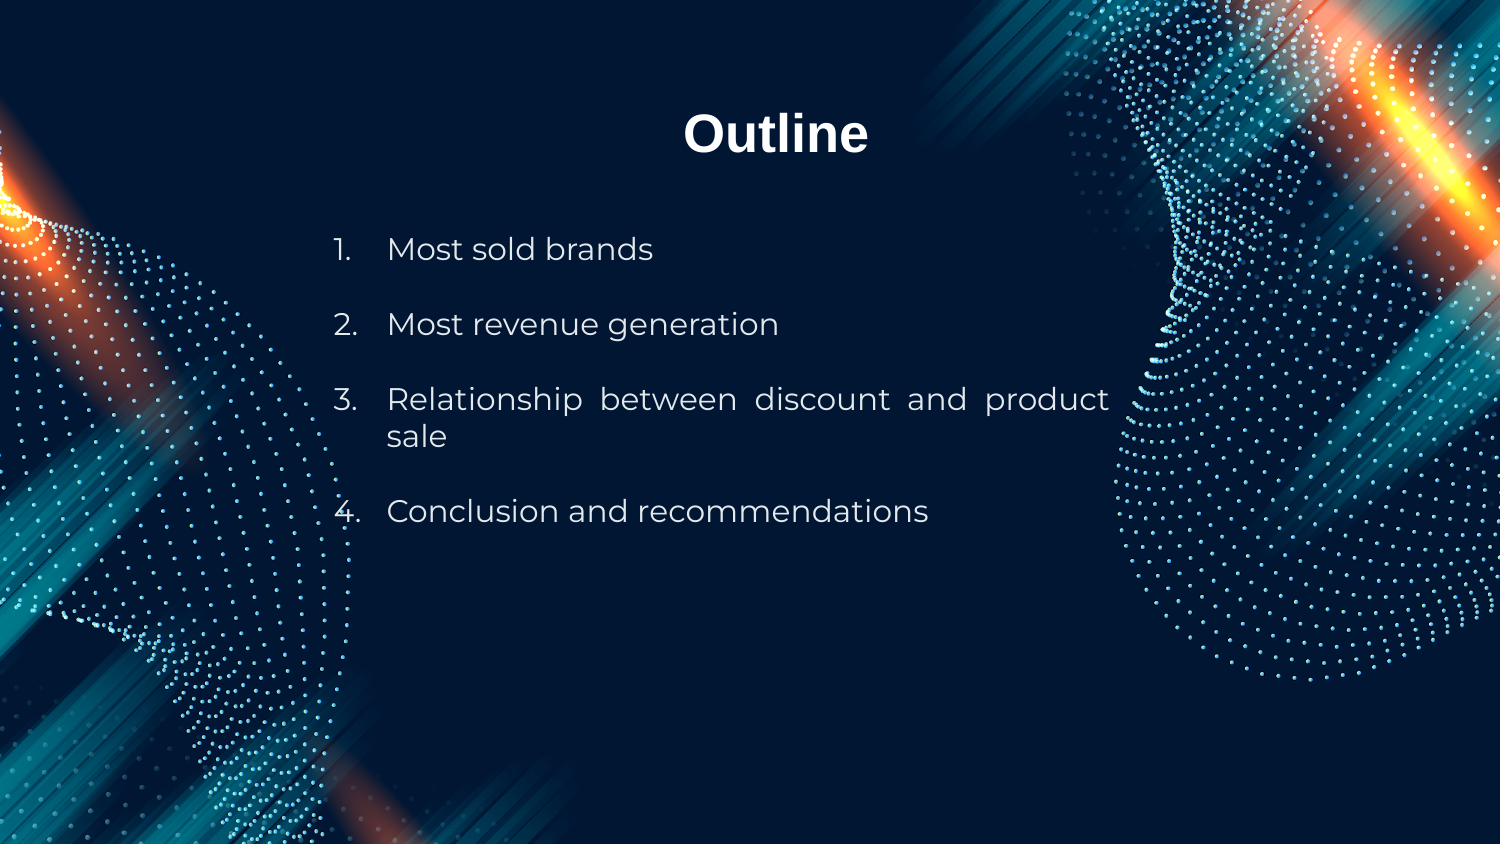

# Outline
Most sold brands

Most revenue generation

Relationship between discount and product sale

Conclusion and recommendations